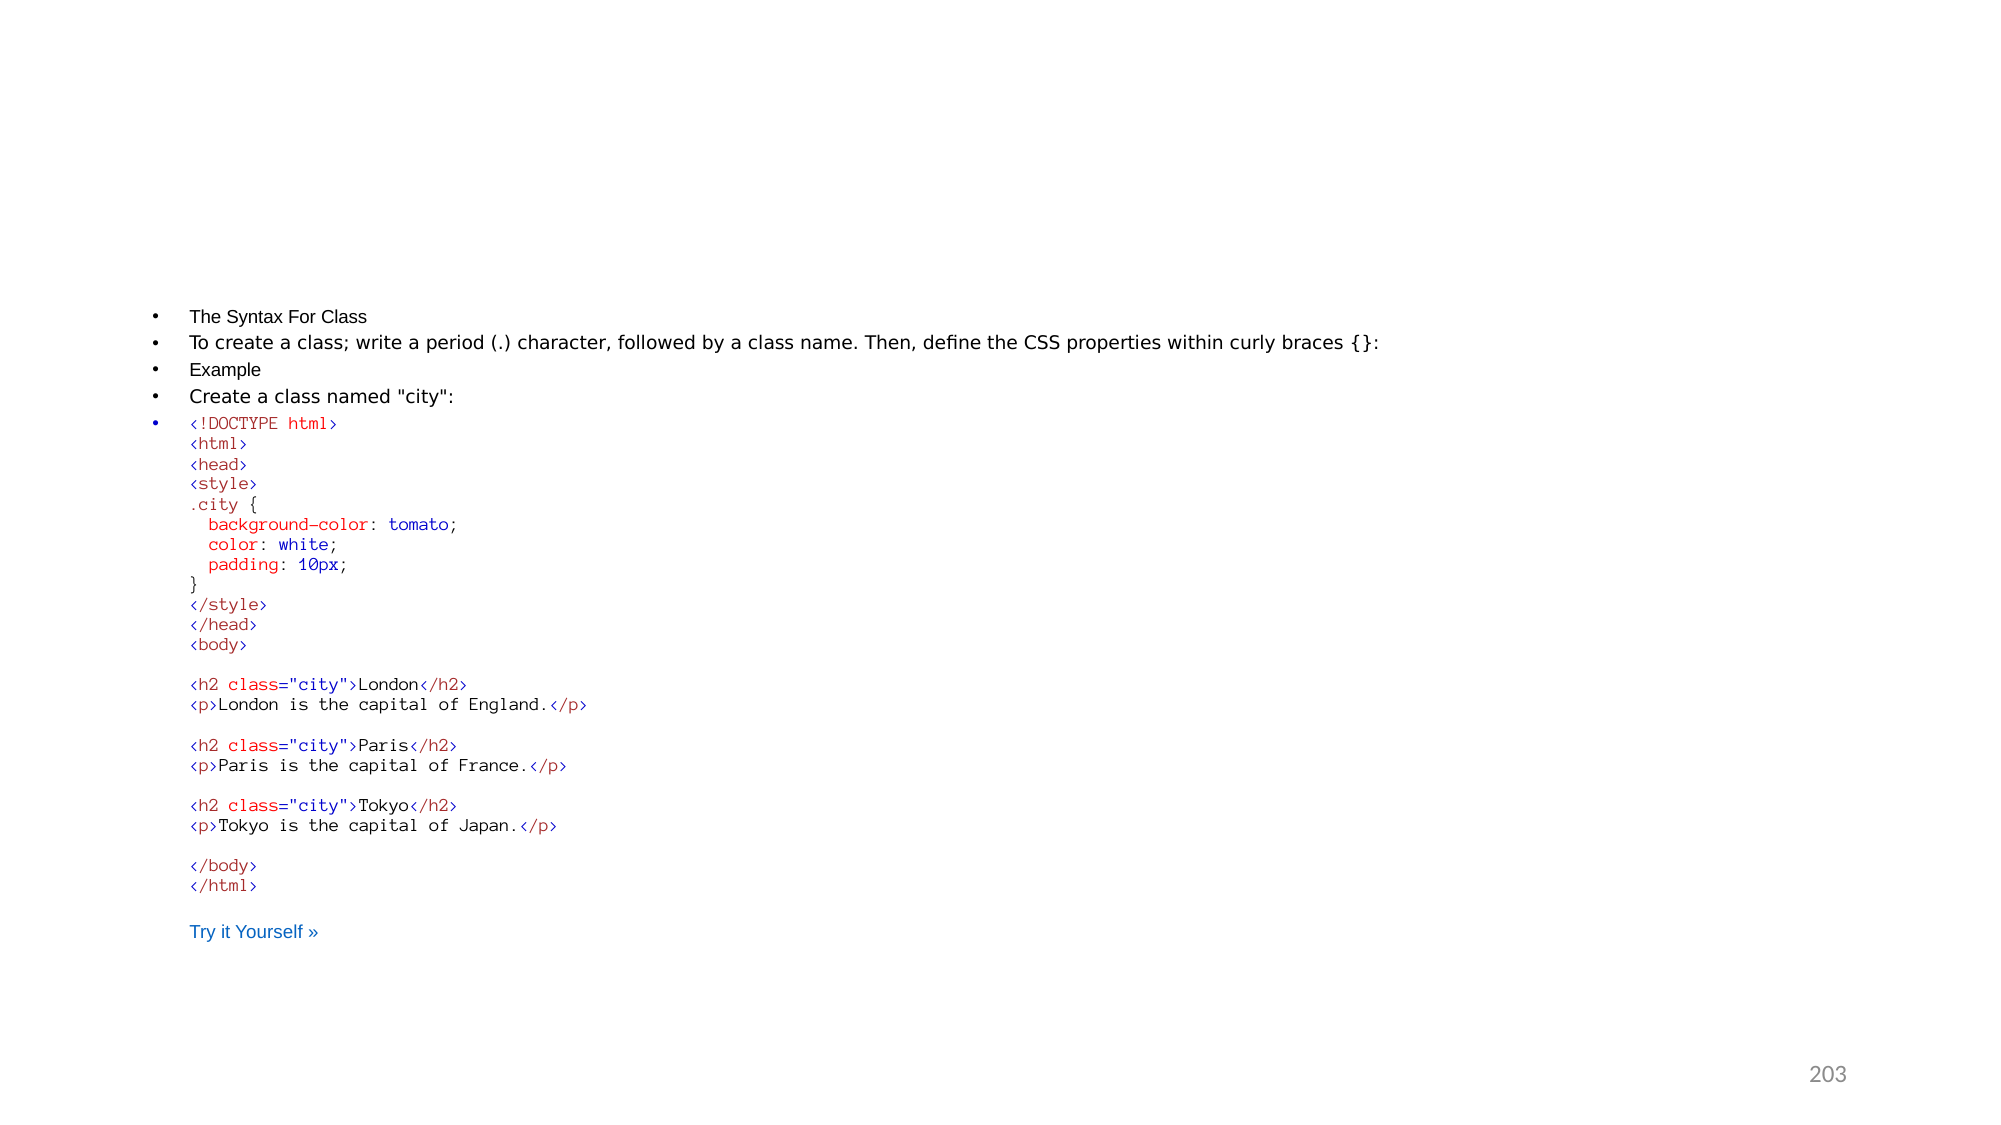

#
The Syntax For Class
To create a class; write a period (.) character, followed by a class name. Then, define the CSS properties within curly braces {}:
Example
Create a class named "city":
<!DOCTYPE html>
<html>
<head>
<style>
.city {
  background-color: tomato;
  color: white;
  padding: 10px;
}
</style>
</head>
<body>
<h2 class="city">London</h2>
<p>London is the capital of England.</p>
<h2 class="city">Paris</h2>
<p>Paris is the capital of France.</p>
<h2 class="city">Tokyo</h2>
<p>Tokyo is the capital of Japan.</p>
</body>
</html>
Try it Yourself »

203